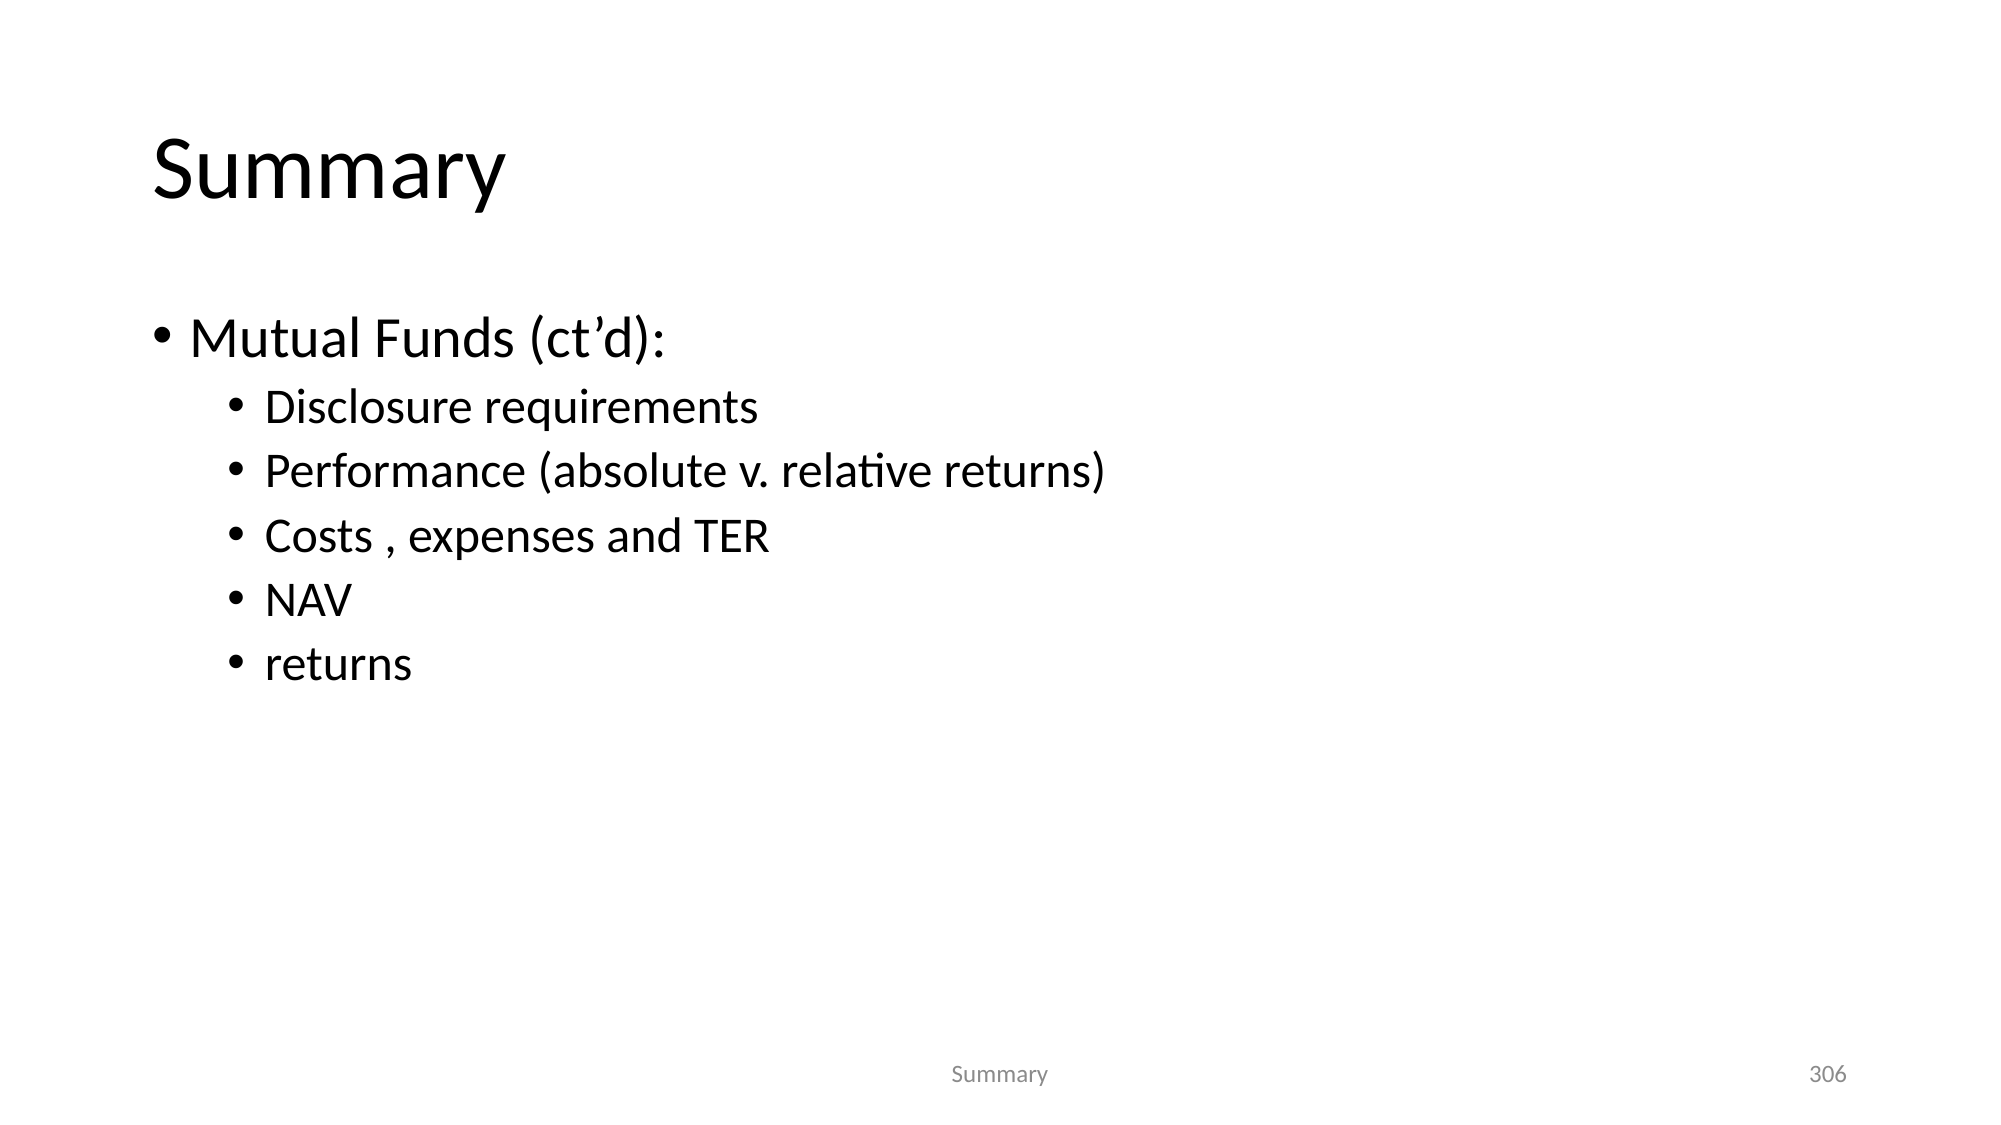

# Summary
Mutual Funds (ct’d):
Disclosure requirements
Performance (absolute v. relative returns)
Costs , expenses and TER
NAV
returns
306
Summary